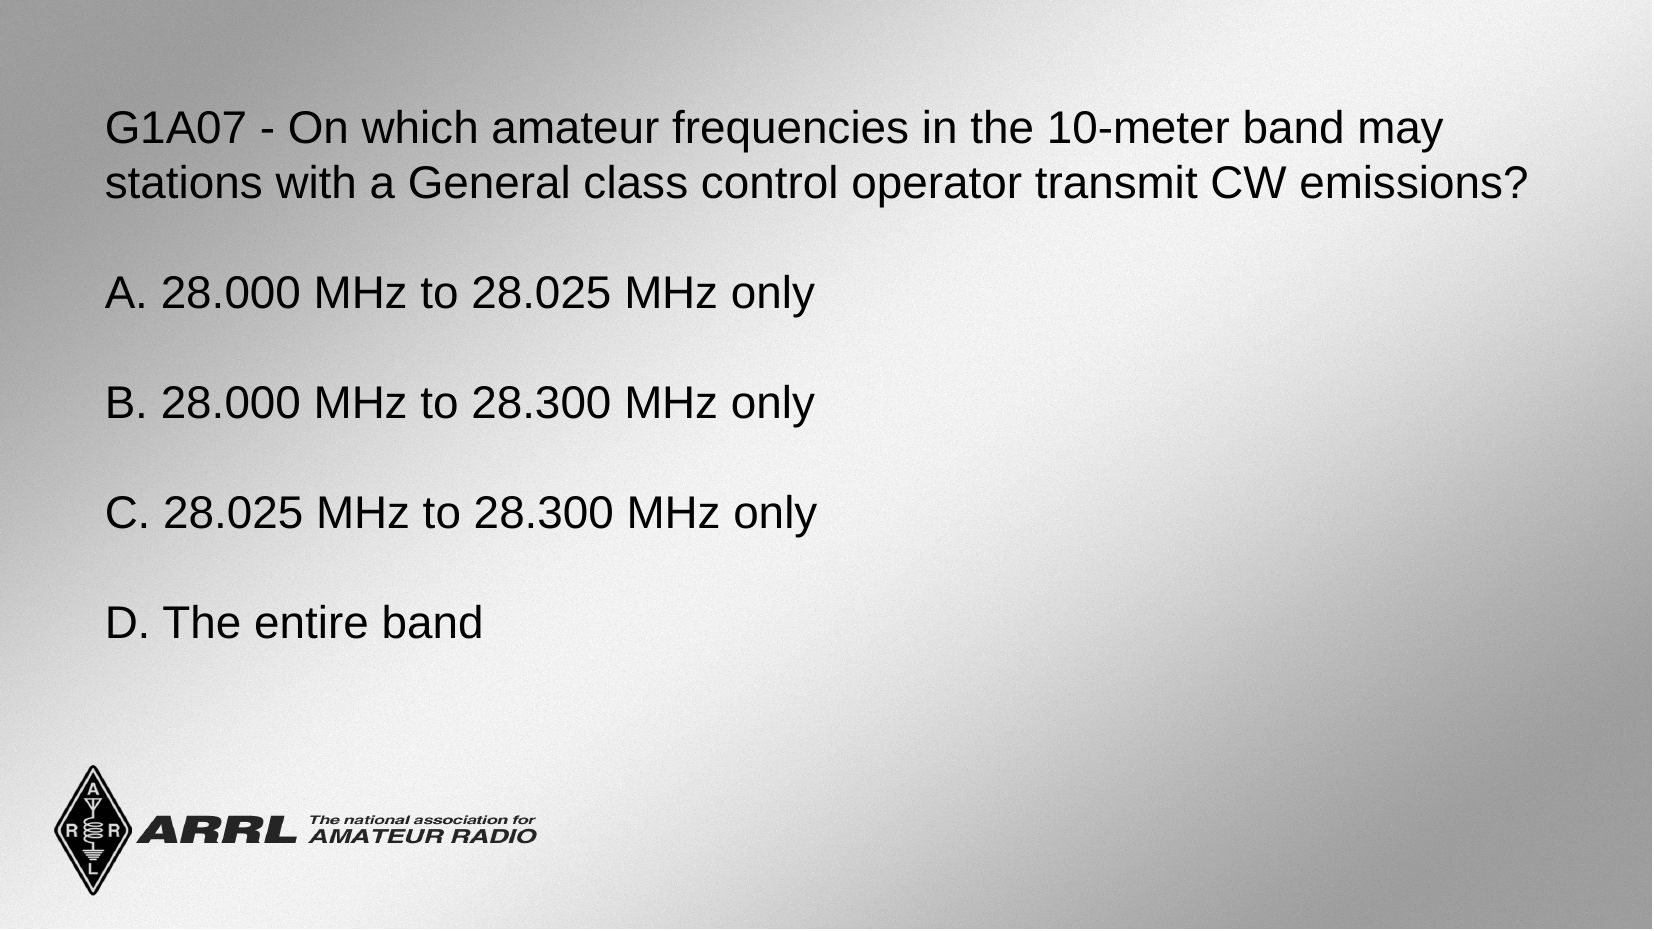

G1A07 - On which amateur frequencies in the 10-meter band may stations with a General class control operator transmit CW emissions?

A. 28.000 MHz to 28.025 MHz only

B. 28.000 MHz to 28.300 MHz only

C. 28.025 MHz to 28.300 MHz only

D. The entire band